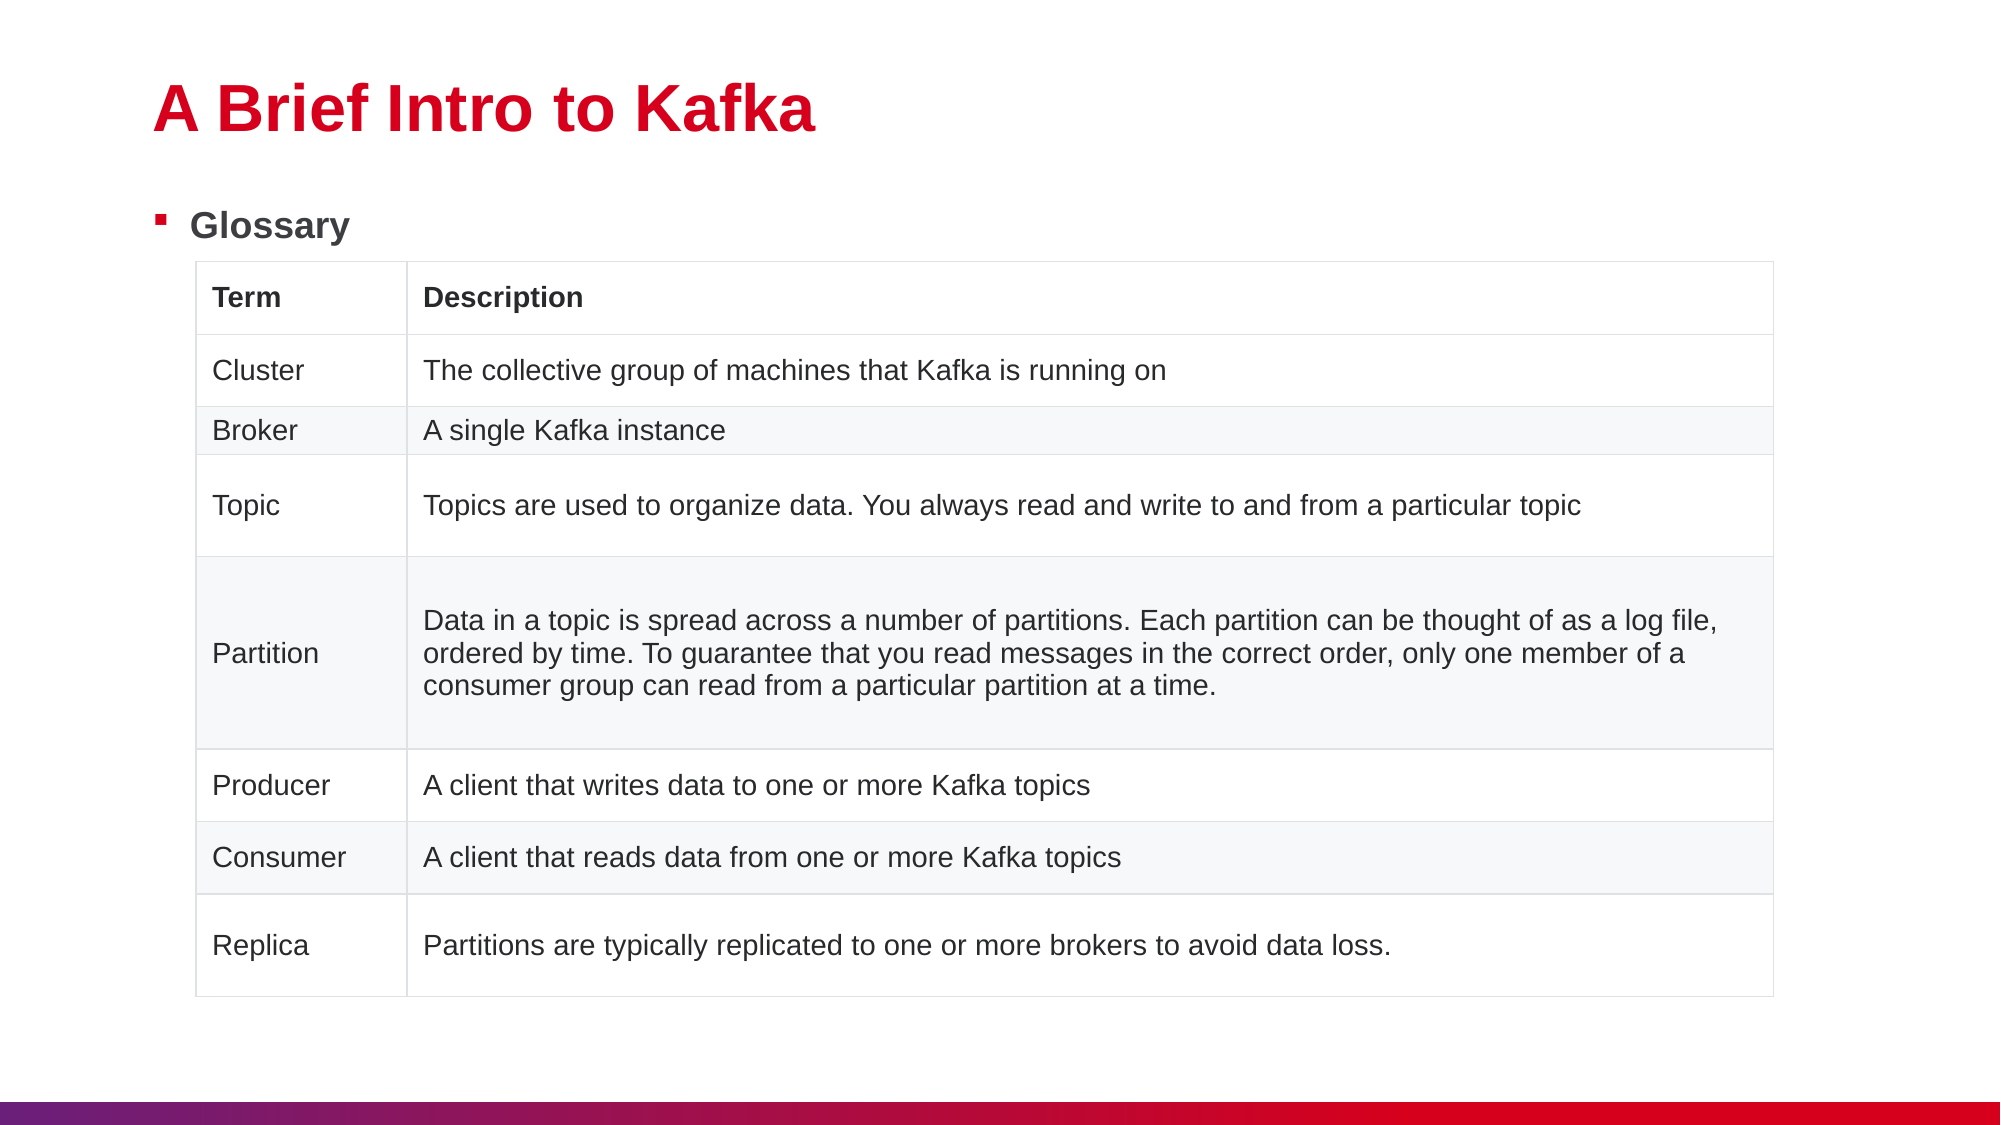

# A Brief Intro to Kafka
Glossary

| Term | Description |
| --- | --- |
| Cluster | The collective group of machines that Kafka is running on |
| Broker | A single Kafka instance |
| Topic | Topics are used to organize data. You always read and write to and from a particular topic |
| Partition | Data in a topic is spread across a number of partitions. Each partition can be thought of as a log file, ordered by time. To guarantee that you read messages in the correct order, only one member of a consumer group can read from a particular partition at a time. |
| Producer | A client that writes data to one or more Kafka topics |
| Consumer | A client that reads data from one or more Kafka topics |
| Replica | Partitions are typically replicated to one or more brokers to avoid data loss. |